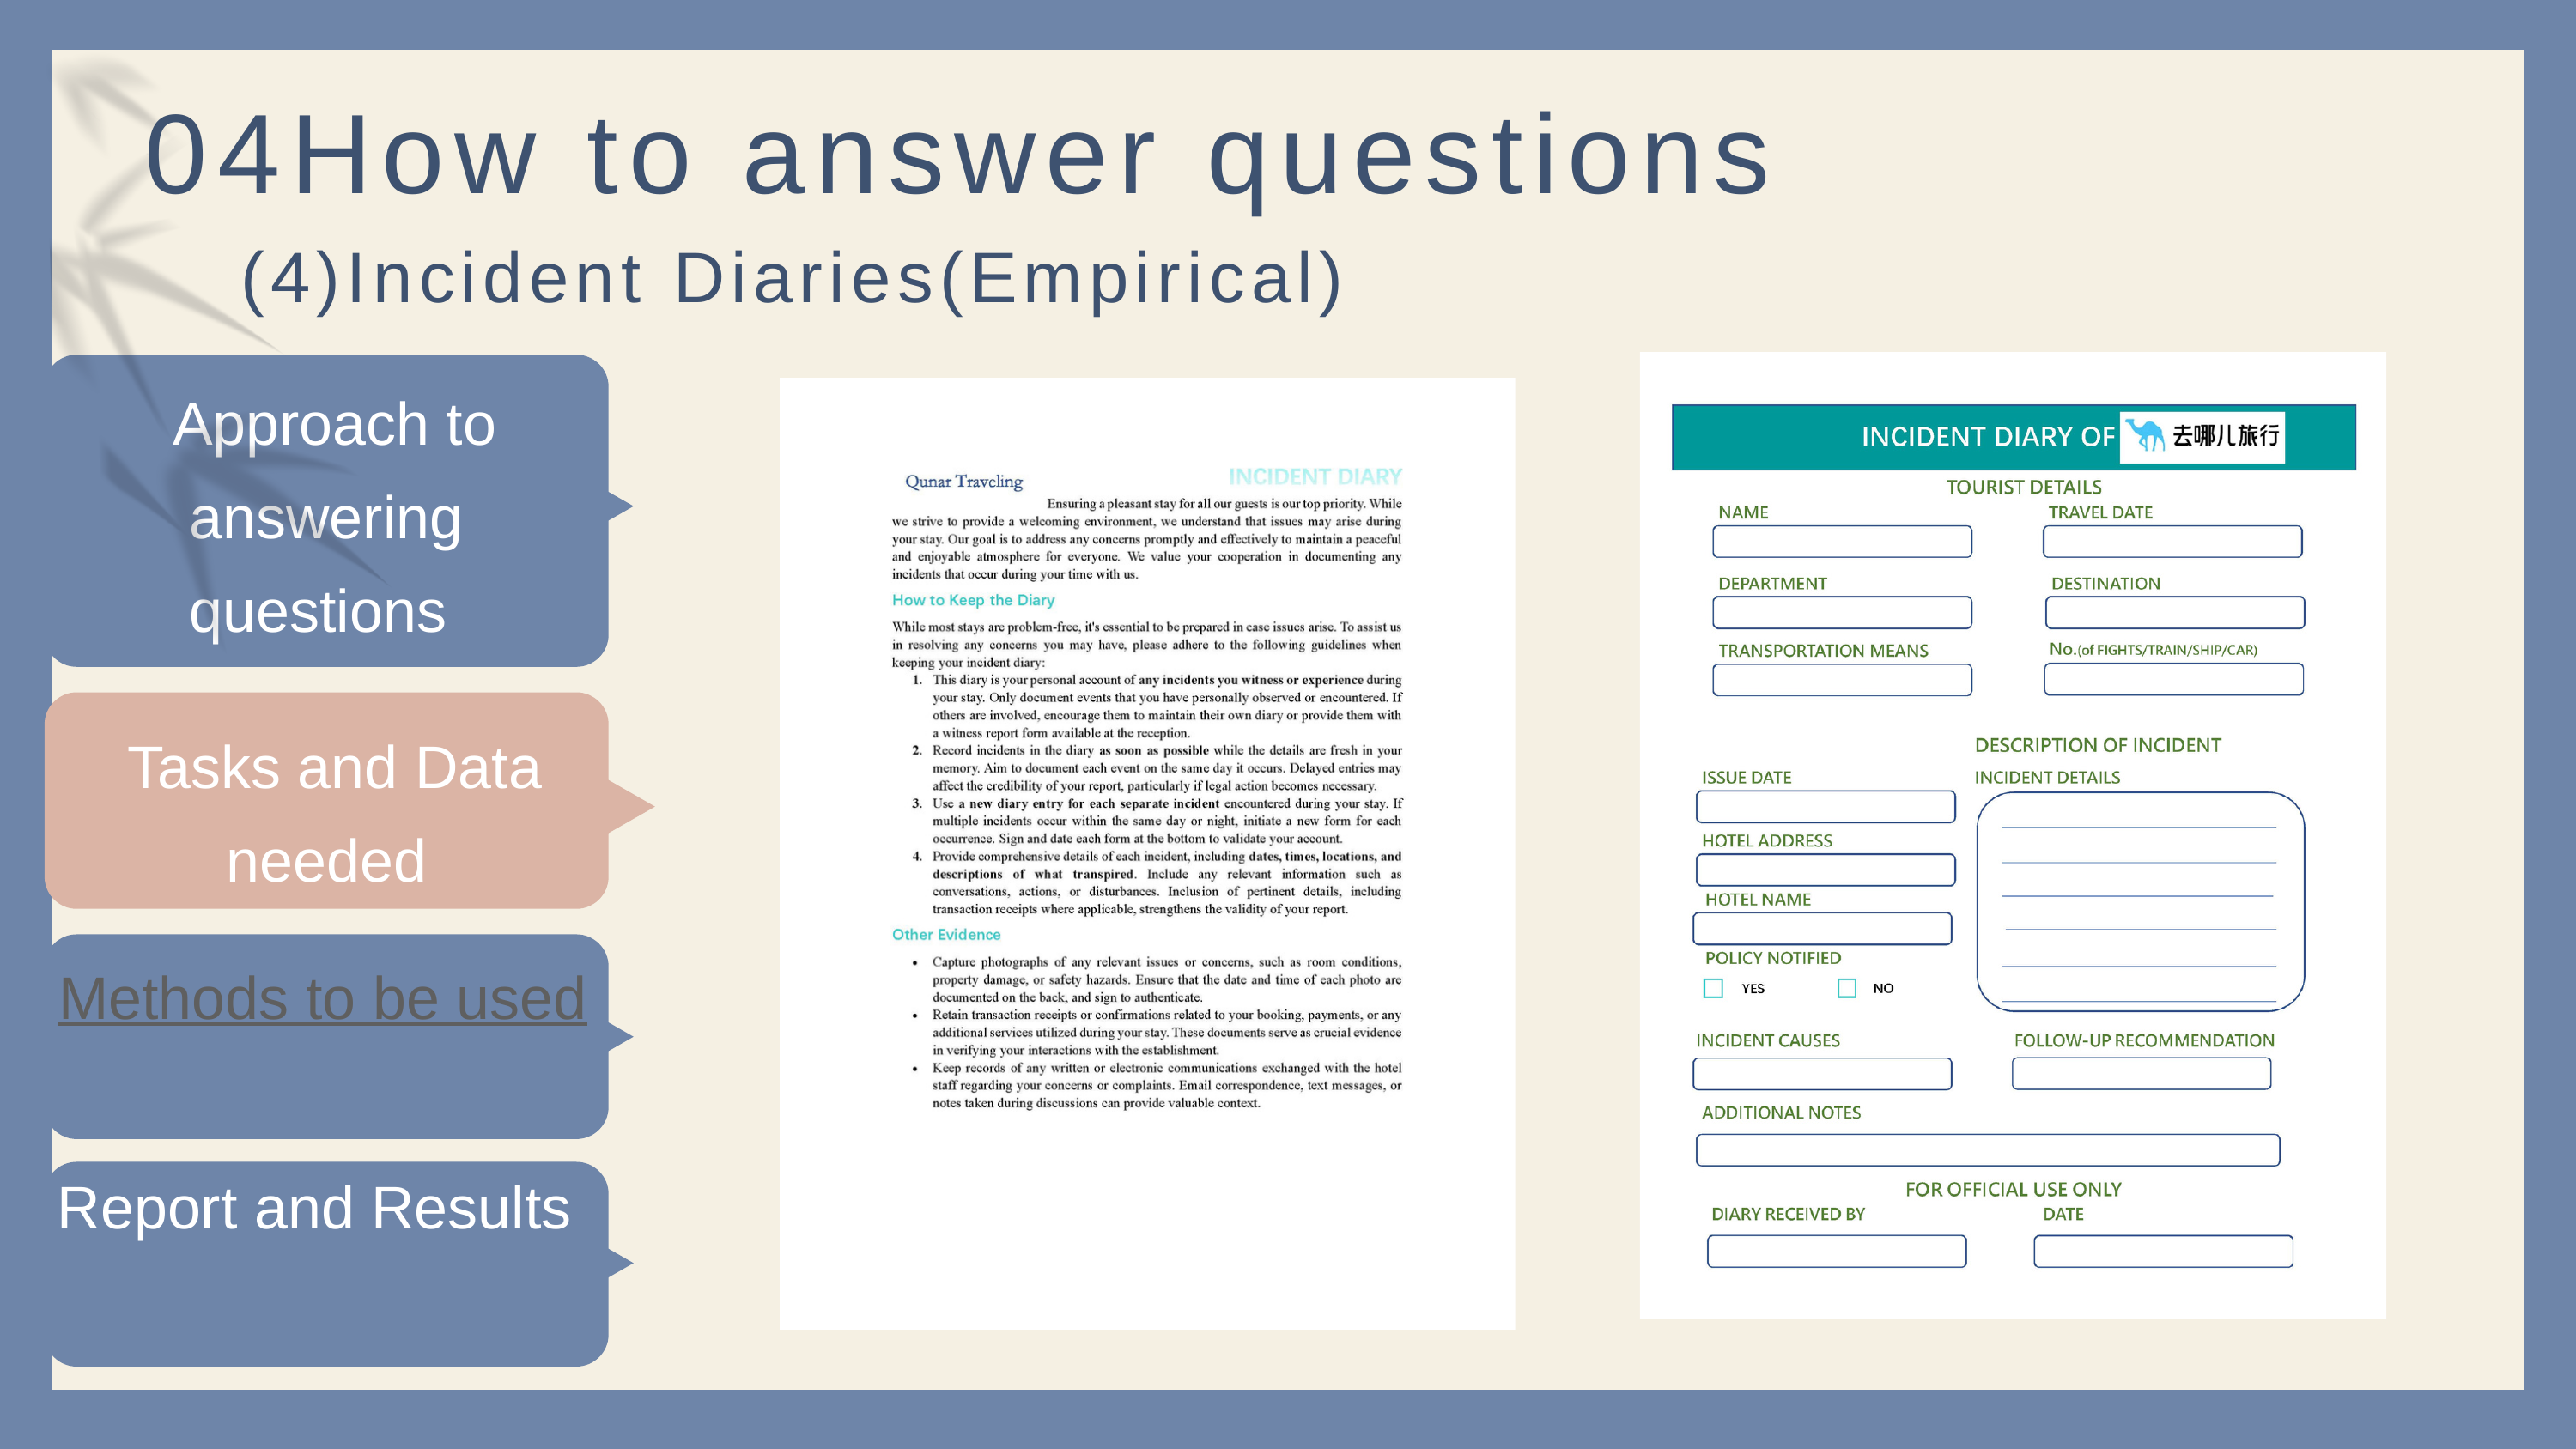

04How to answer questions
(4)Incident Diaries(Empirical)

 Approach to answering questions

 Tasks and Data needed

Methods to be used

Report and Results